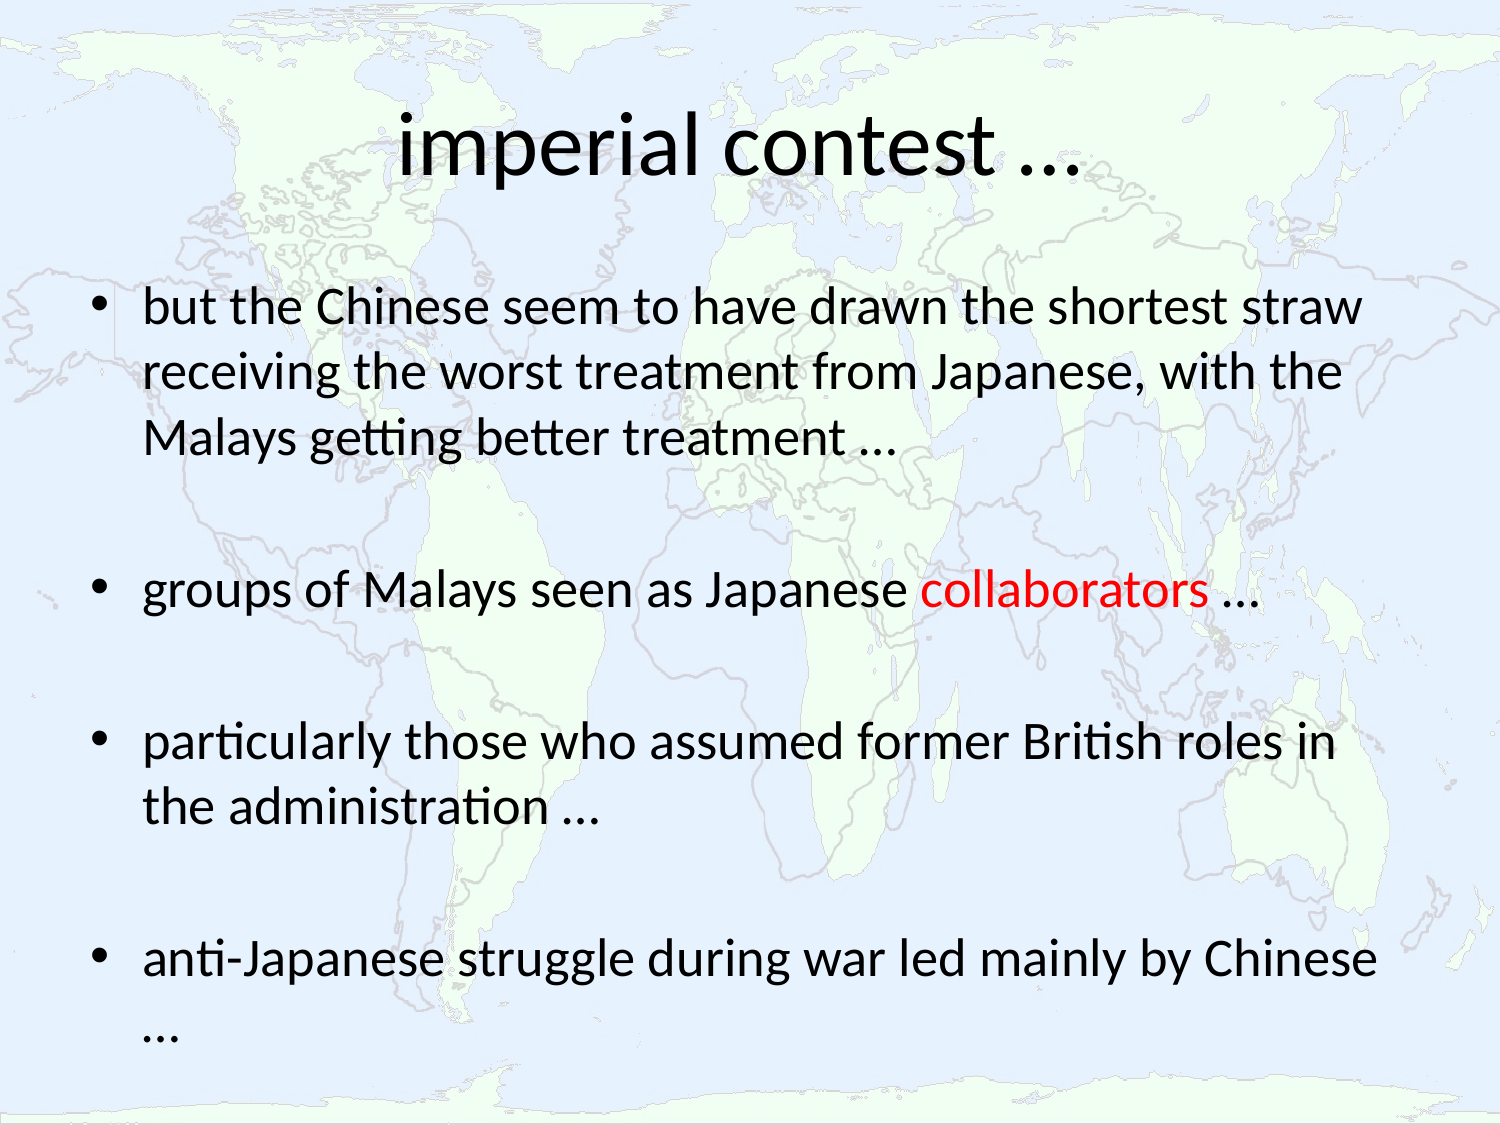

# imperial contest …
but the Chinese seem to have drawn the shortest straw receiving the worst treatment from Japanese, with the Malays getting better treatment …

groups of Malays seen as Japanese collaborators …

particularly those who assumed former British roles in the administration …

anti-Japanese struggle during war led mainly by Chinese …